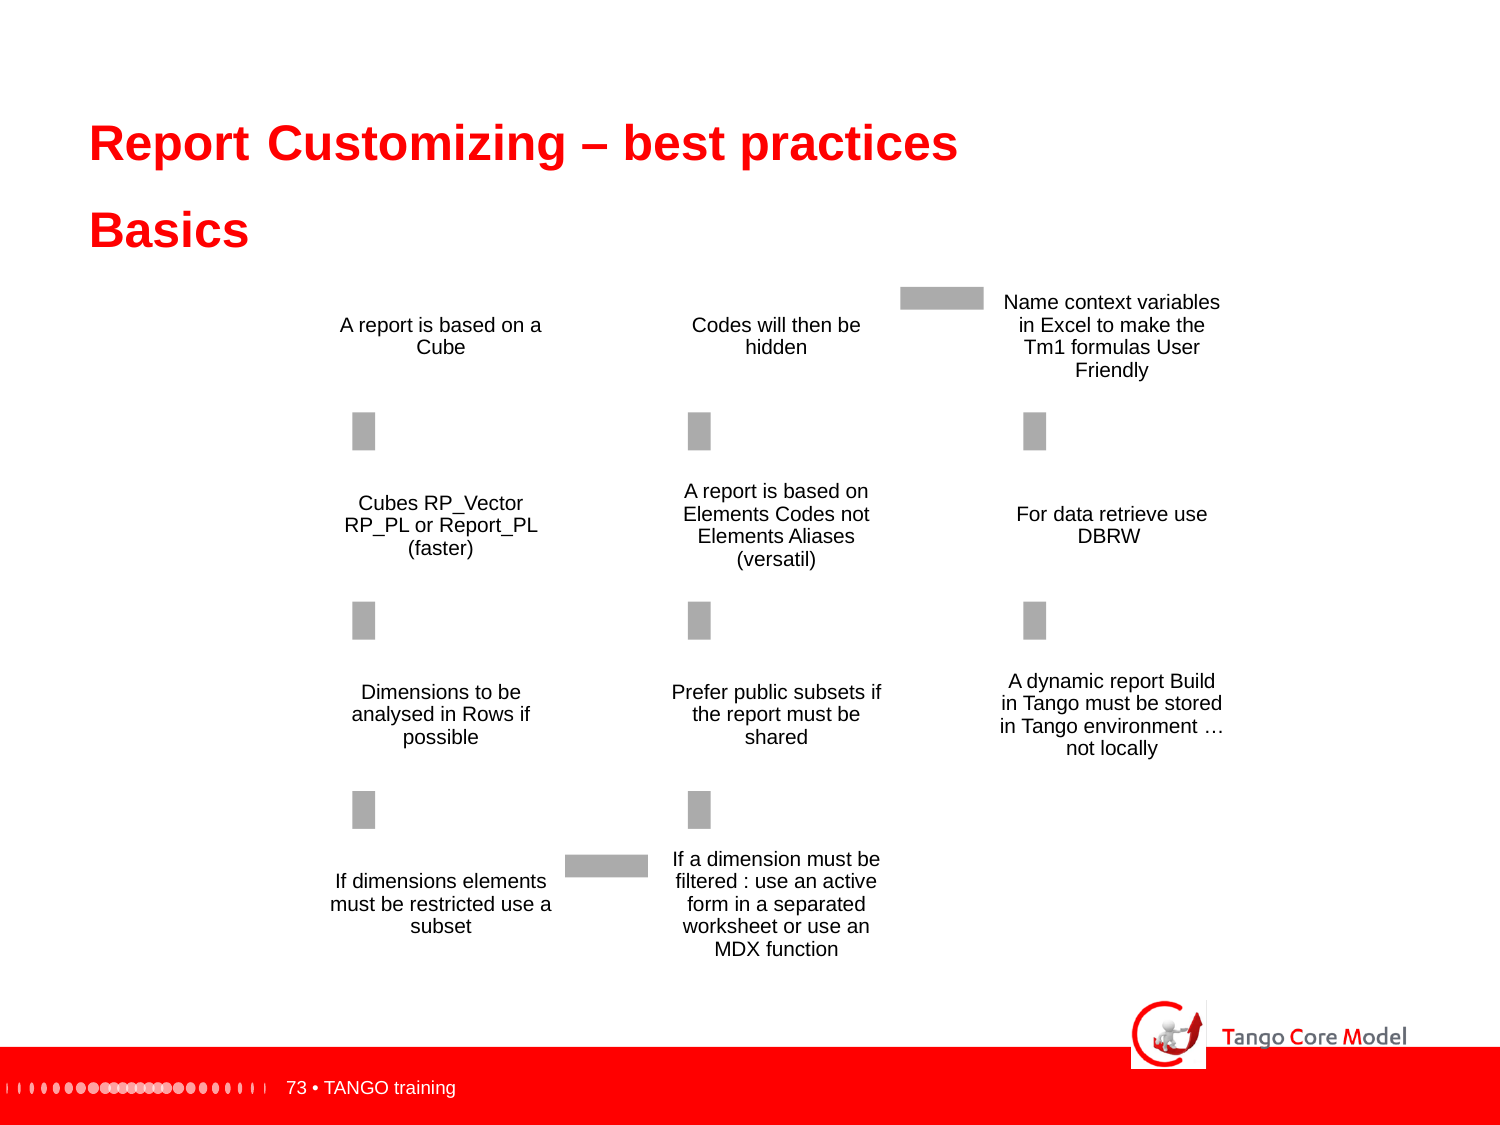

Report Customizing – best practices
Basics
A report is based on a Cube
Cubes RP_Vector RP_PL or Report_PL (faster)
Dimensions to be analysed in Rows if possible
If dimensions elements must be restricted use a subset
If a dimension must be filtered : use an active form in a separated worksheet or use an MDX function
Prefer public subsets if the report must be shared
A report is based on Elements Codes not Elements Aliases (versatil)
Codes will then be hidden
Name context variables in Excel to make the Tm1 formulas User Friendly
For data retrieve use DBRW
A dynamic report Build in Tango must be stored in Tango environment …not locally
73 •
 TANGO training